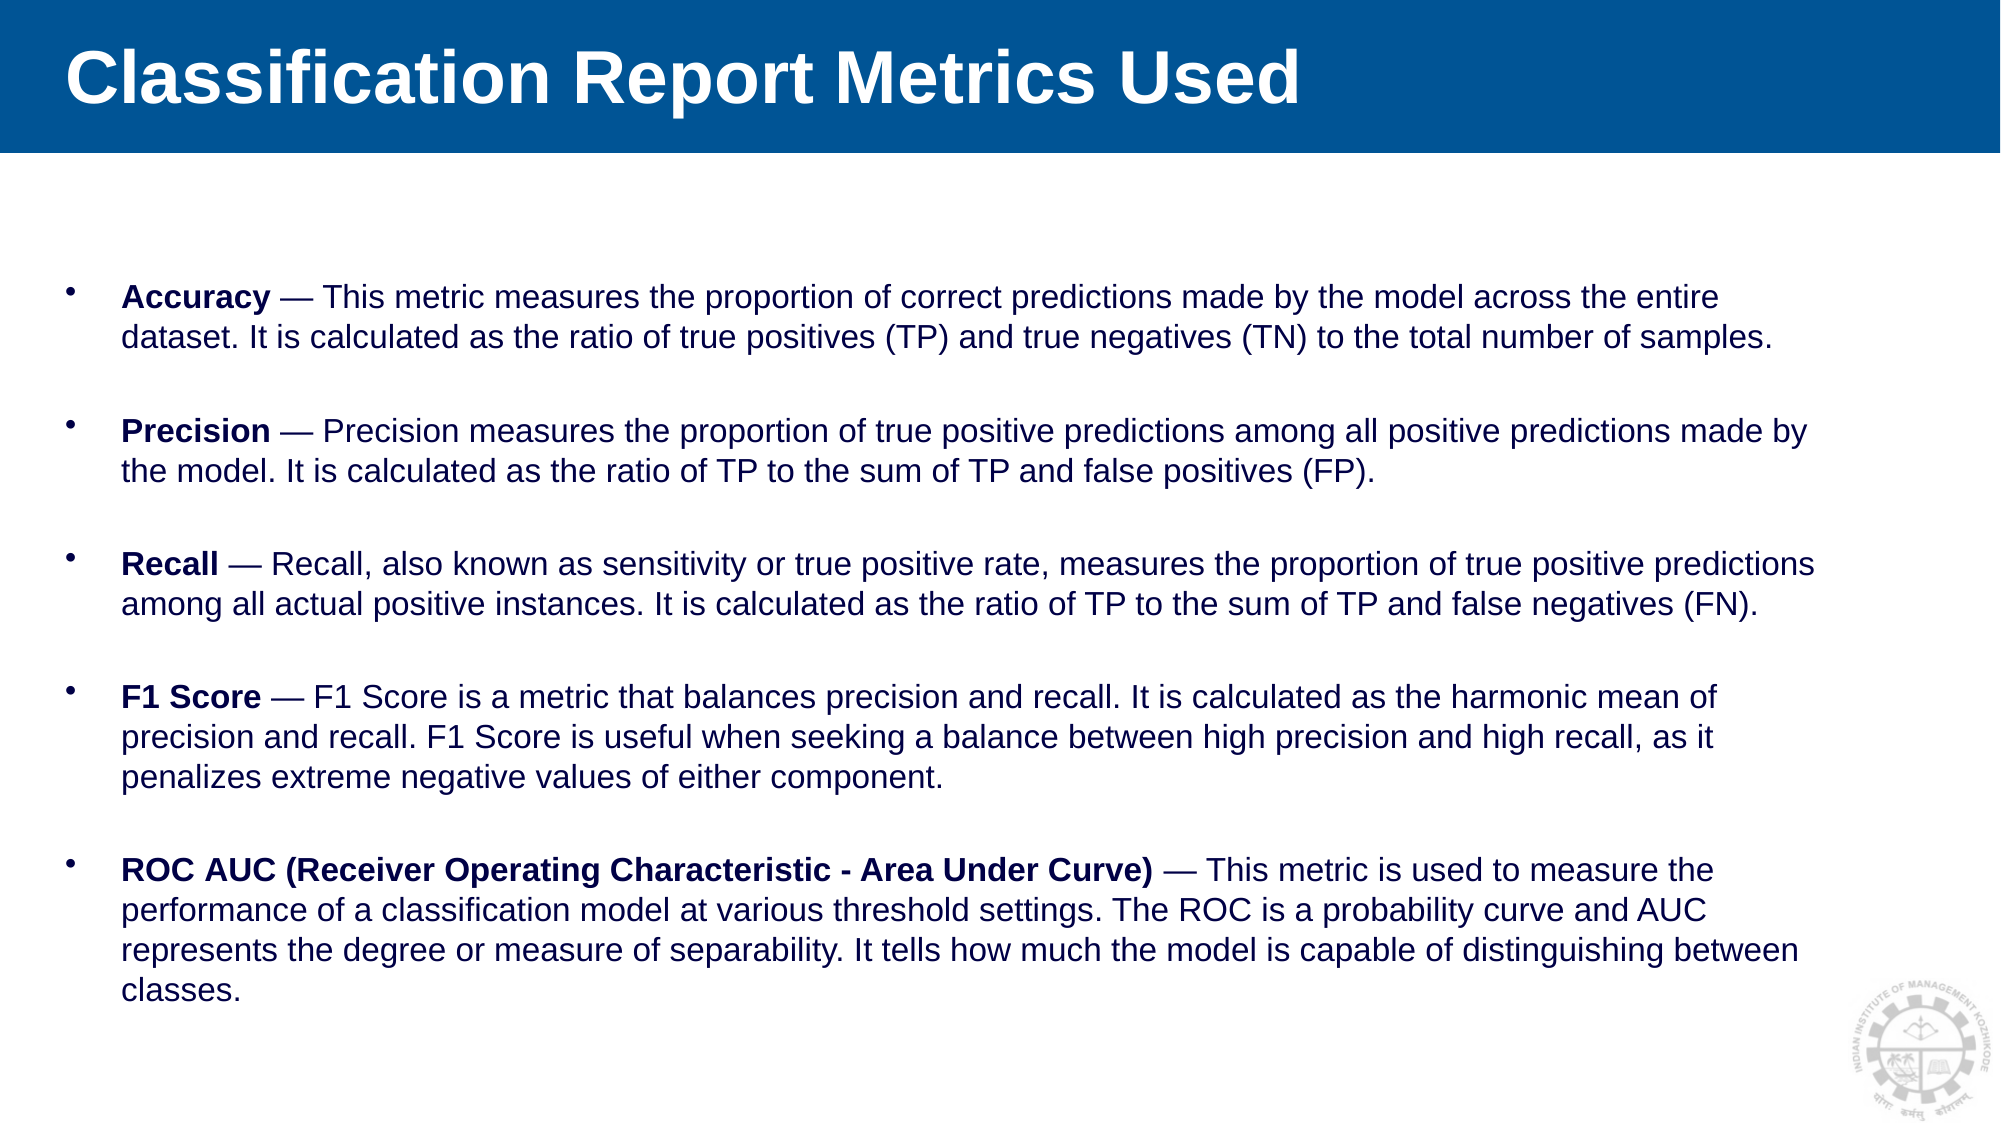

# Classification Report Metrics Used
Accuracy — This metric measures the proportion of correct predictions made by the model across the entire dataset. It is calculated as the ratio of true positives (TP) and true negatives (TN) to the total number of samples.

Precision — Precision measures the proportion of true positive predictions among all positive predictions made by the model. It is calculated as the ratio of TP to the sum of TP and false positives (FP).

Recall — Recall, also known as sensitivity or true positive rate, measures the proportion of true positive predictions among all actual positive instances. It is calculated as the ratio of TP to the sum of TP and false negatives (FN).

F1 Score — F1 Score is a metric that balances precision and recall. It is calculated as the harmonic mean of precision and recall. F1 Score is useful when seeking a balance between high precision and high recall, as it penalizes extreme negative values of either component.

ROC AUC (Receiver Operating Characteristic - Area Under Curve) — This metric is used to measure the performance of a classification model at various threshold settings. The ROC is a probability curve and AUC represents the degree or measure of separability. It tells how much the model is capable of distinguishing between classes.